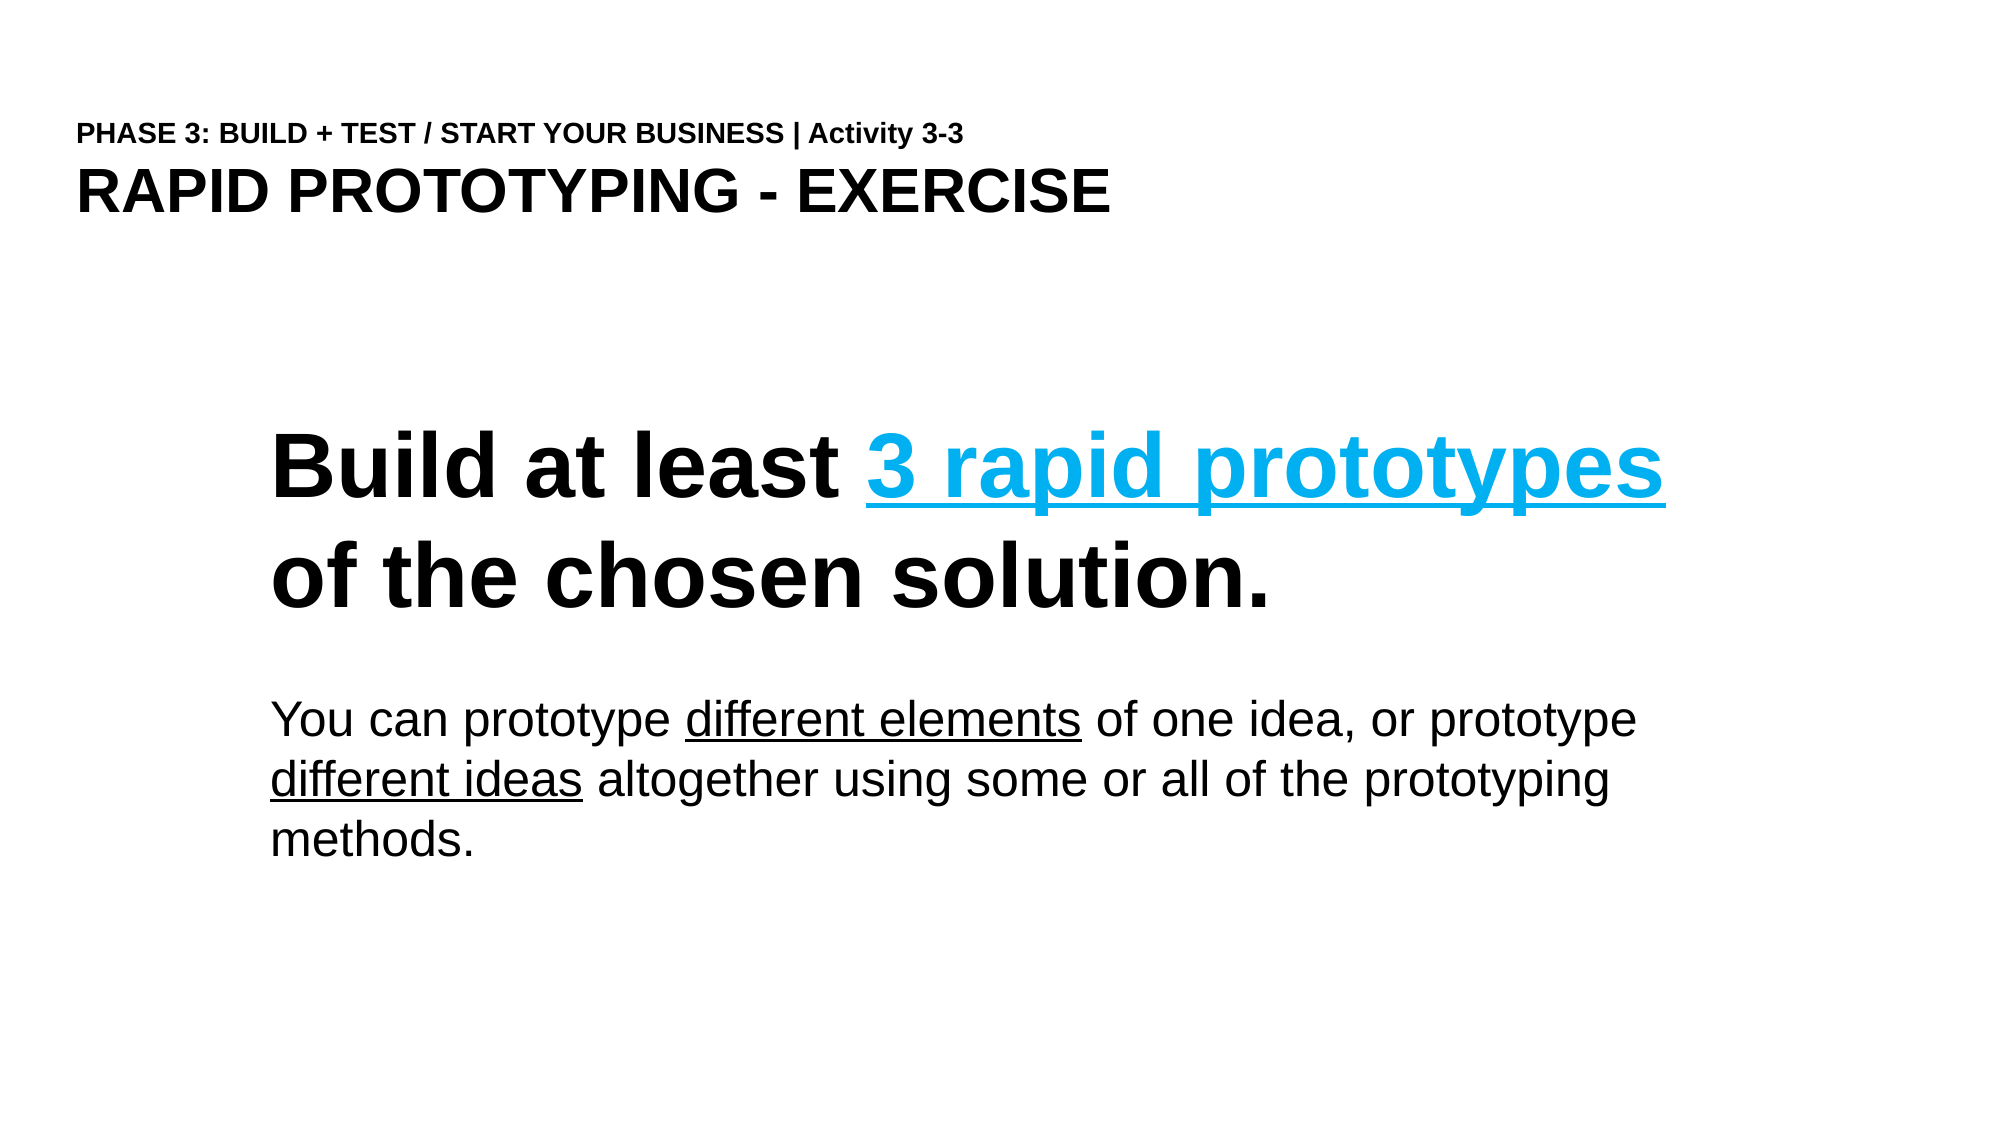

PHASE 3: BUILD + TEST / START YOUR BUSINESS | Activity 3-3
RAPID PROTOTYPING - EXERCISE
Build at least 3 rapid prototypes of the chosen solution.

You can prototype different elements of one idea, or prototype different ideas altogether using some or all of the prototyping methods.